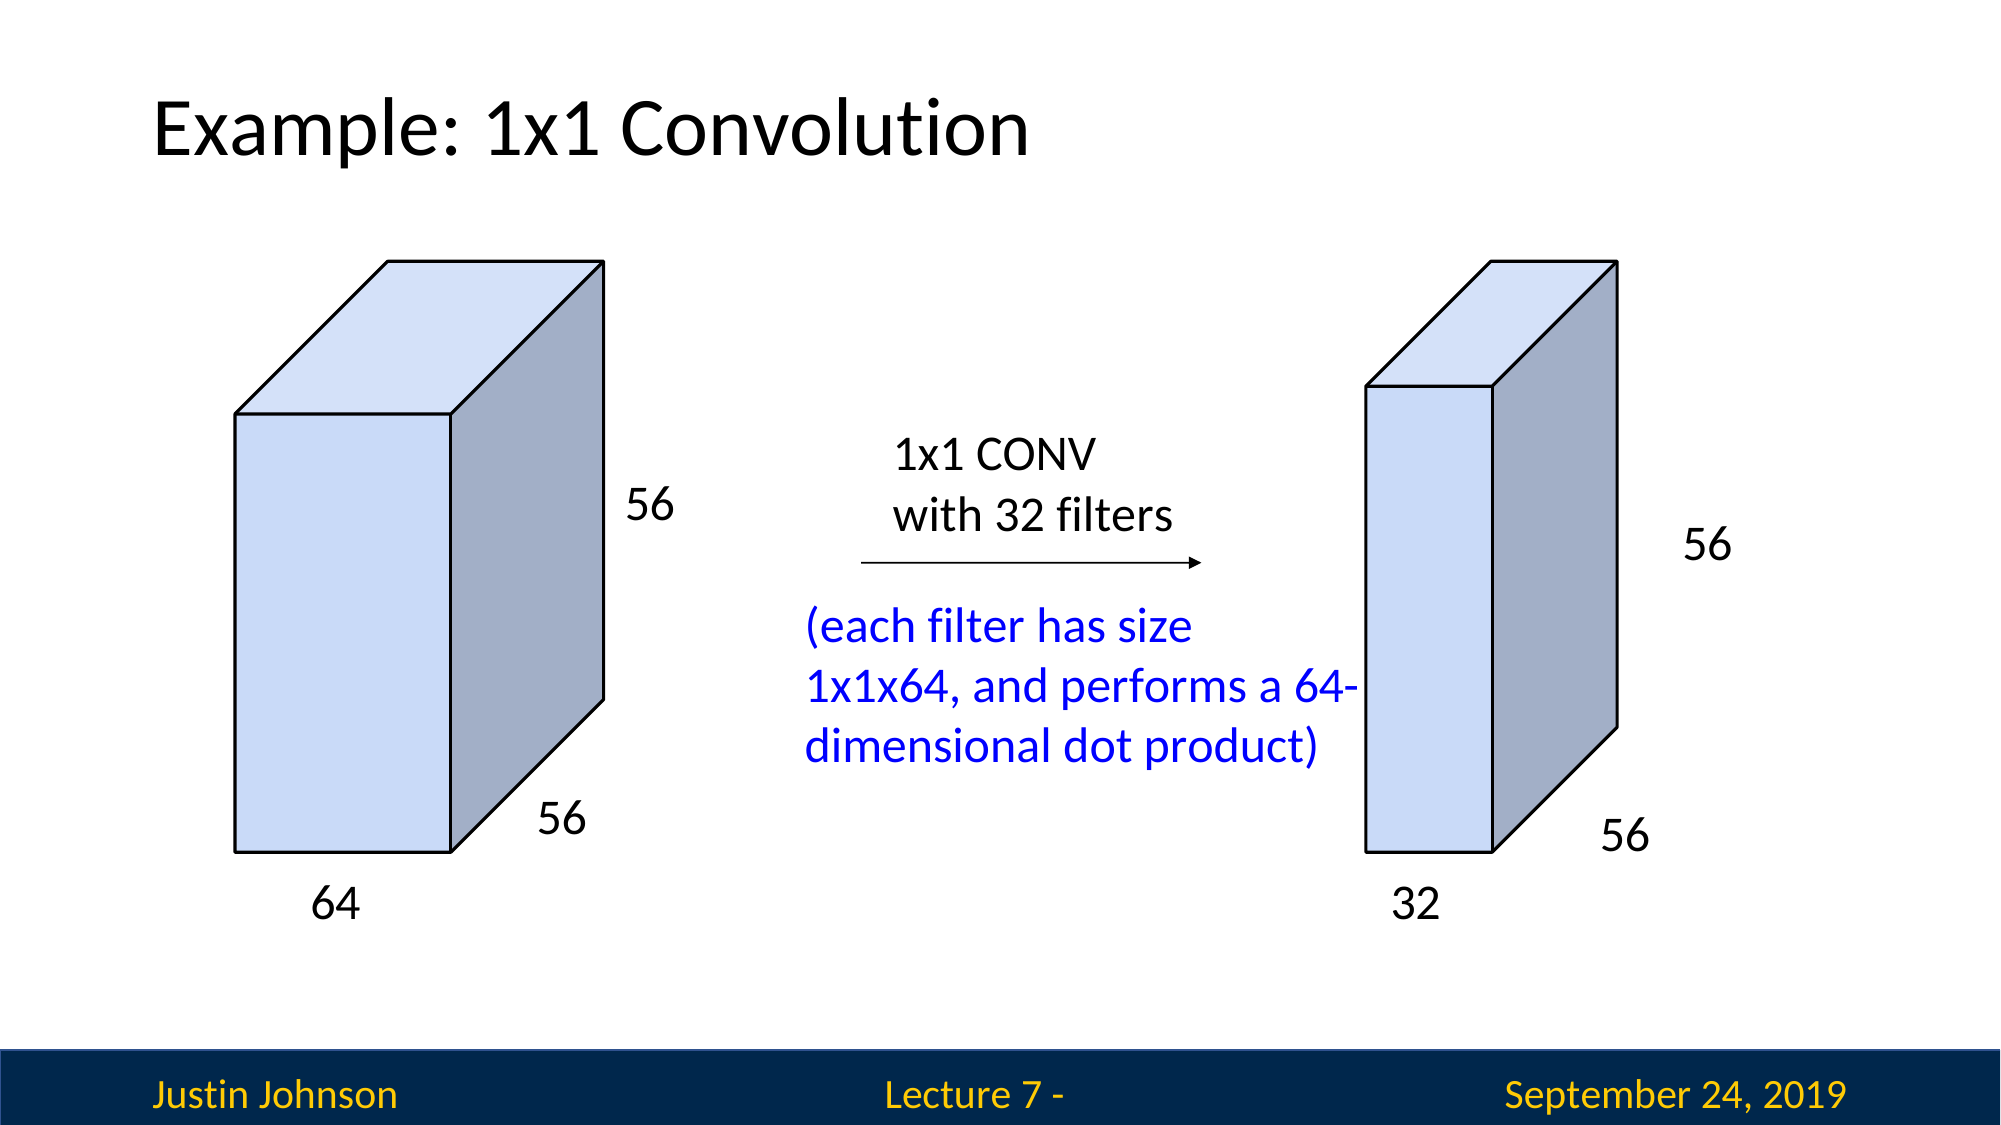

# Example: 1x1 Convolution

1x1 CONV
with 32 filters
56
56

(each filter has size 1x1x64, and performs a 64- dimensional dot product)
56
56
64
32
Justin Johnson
September 24, 2019
Lecture 7 - 125